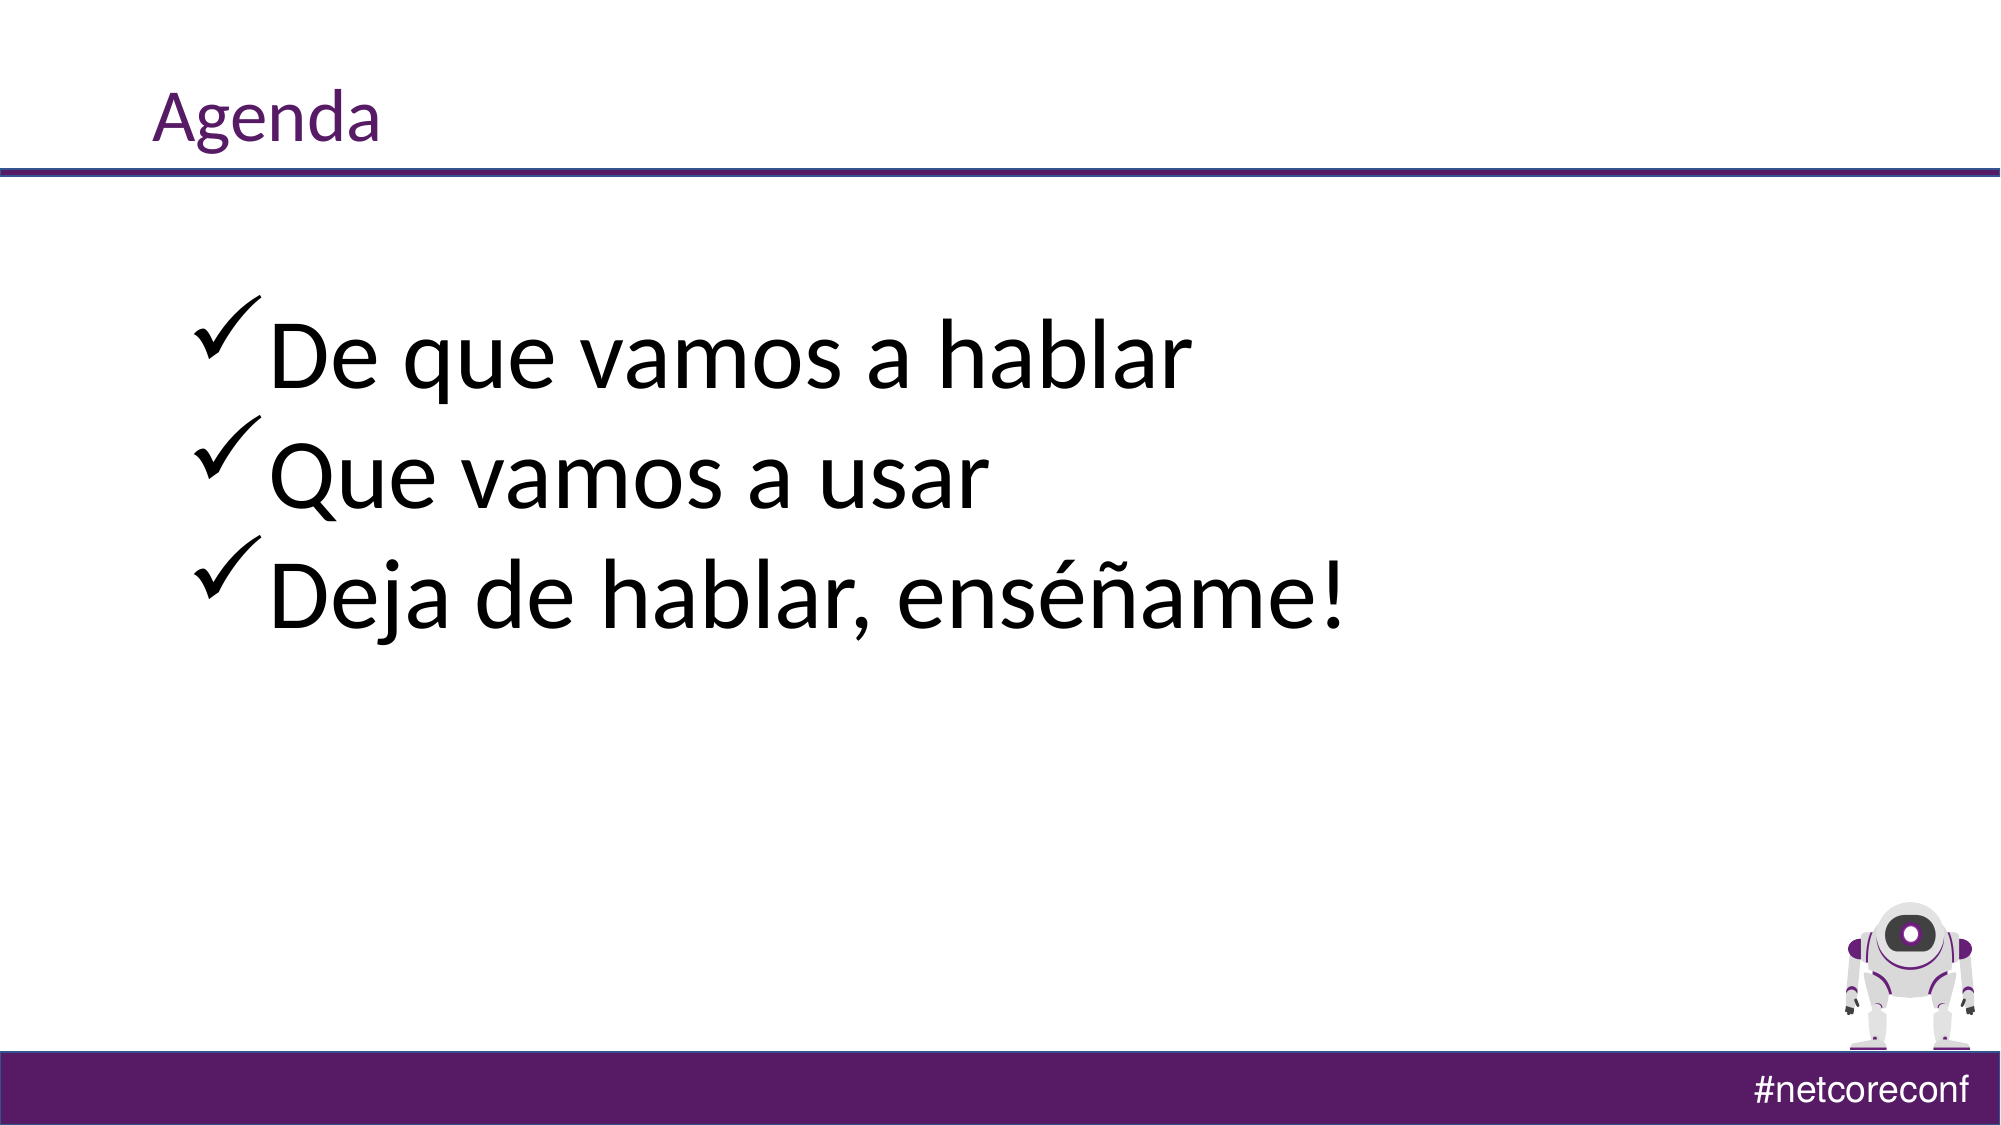

# Agenda
De que vamos a hablar
Que vamos a usar
Deja de hablar, enséñame!